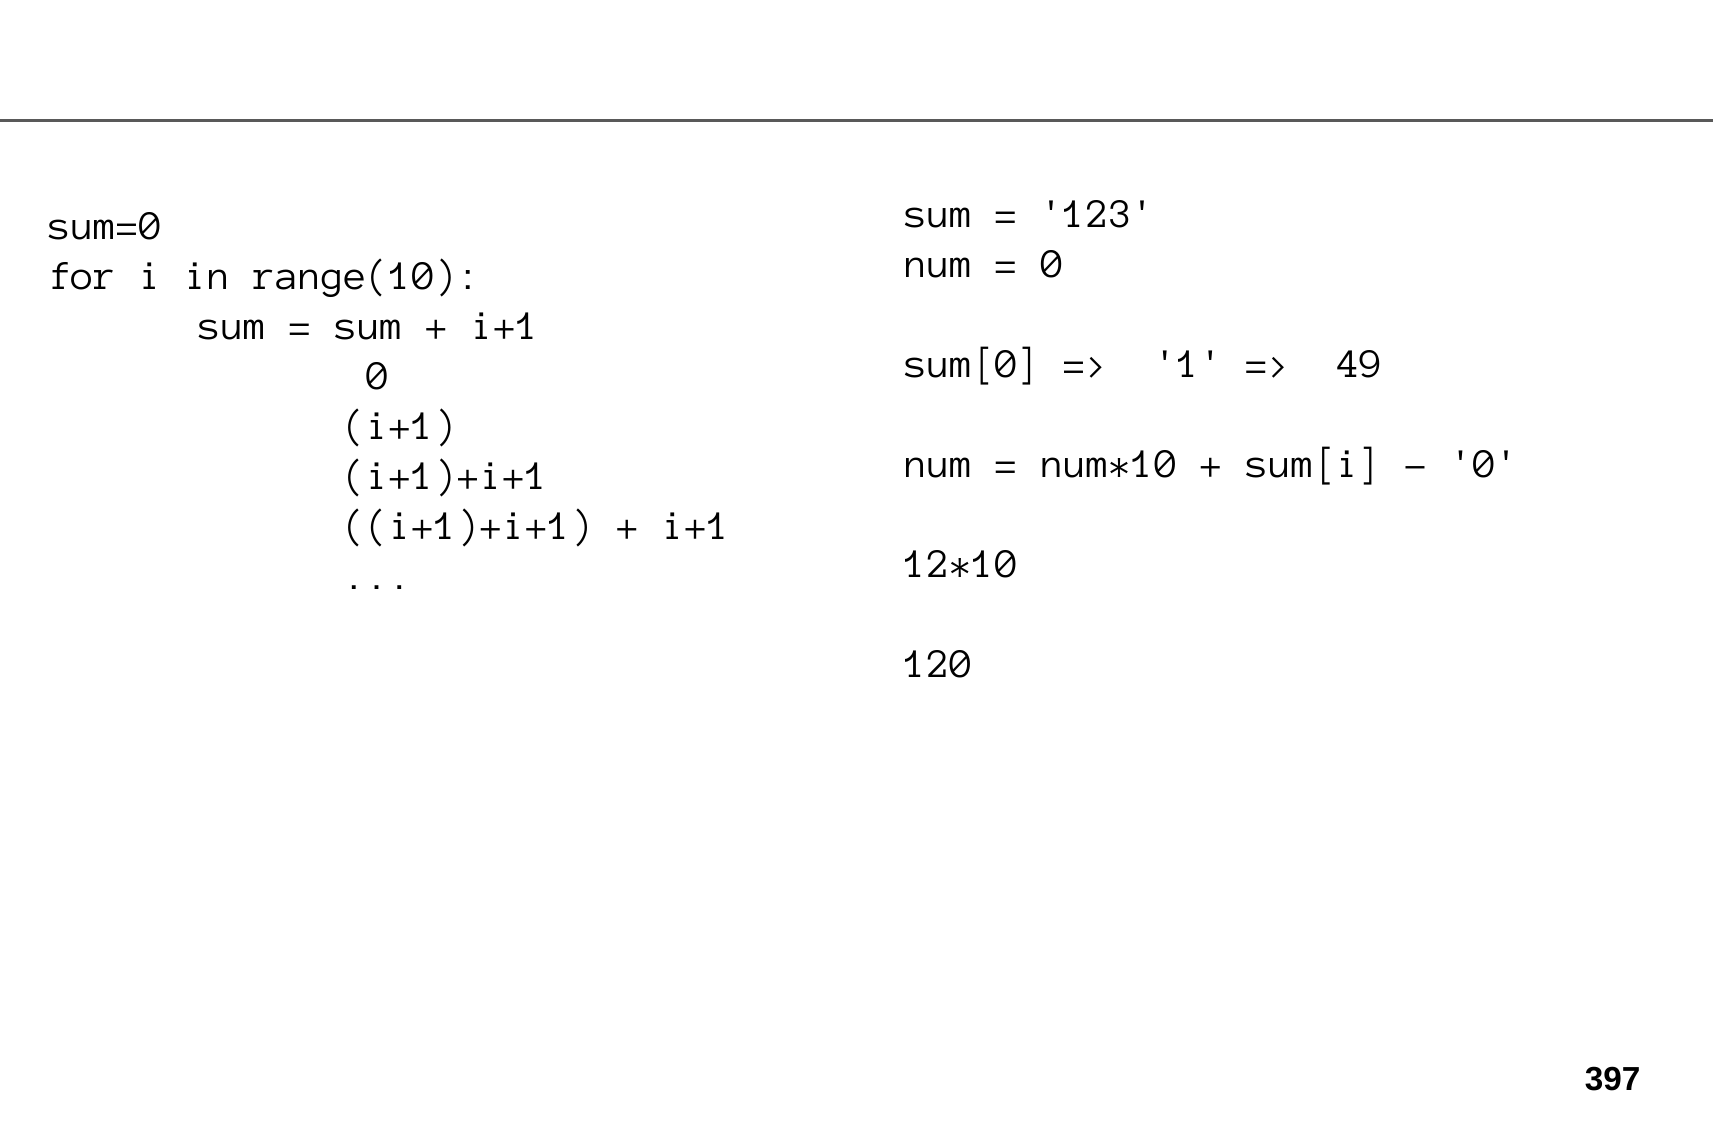

sum = '123'
num = 0

sum[0] =>  '1' =>  49

num = num*10 + sum[i] - '0'

12*10

120
sum=0
for i in range(10):
	sum = sum + i+1
              0
             (i+1)
             (i+1)+i+1
             ((i+1)+i+1) + i+1
             ...